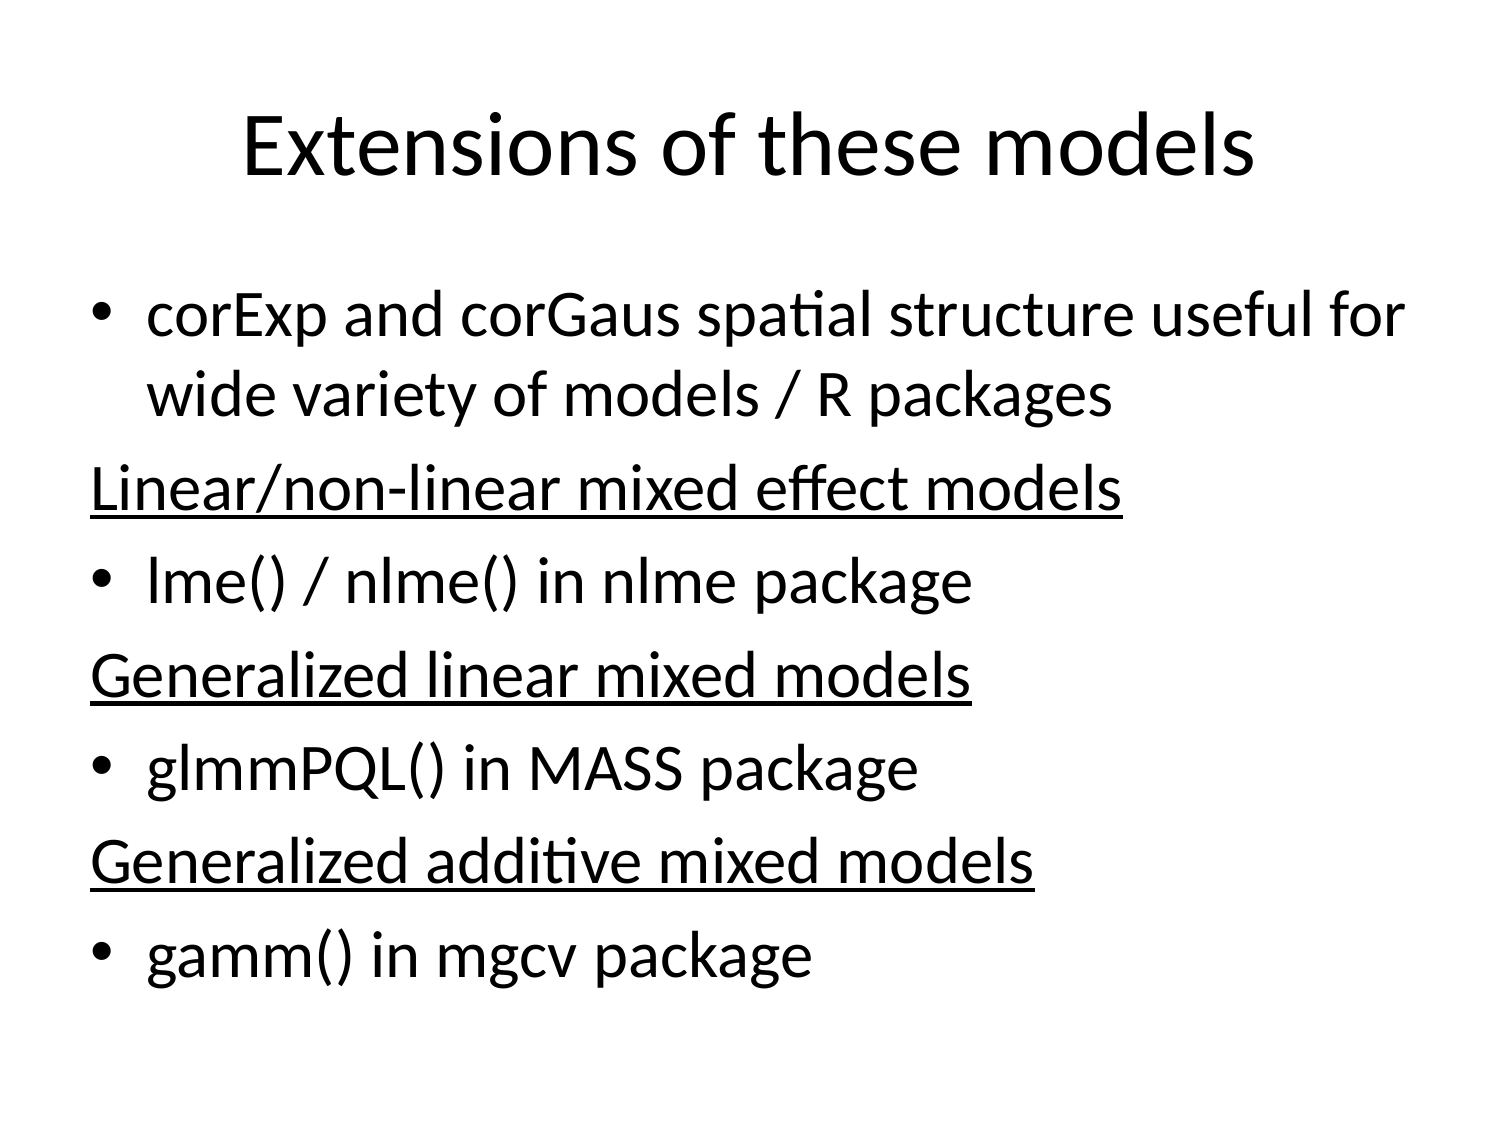

# Extensions of these models
corExp and corGaus spatial structure useful for wide variety of models / R packages
Linear/non-linear mixed effect models
lme() / nlme() in nlme package
Generalized linear mixed models
glmmPQL() in MASS package
Generalized additive mixed models
gamm() in mgcv package